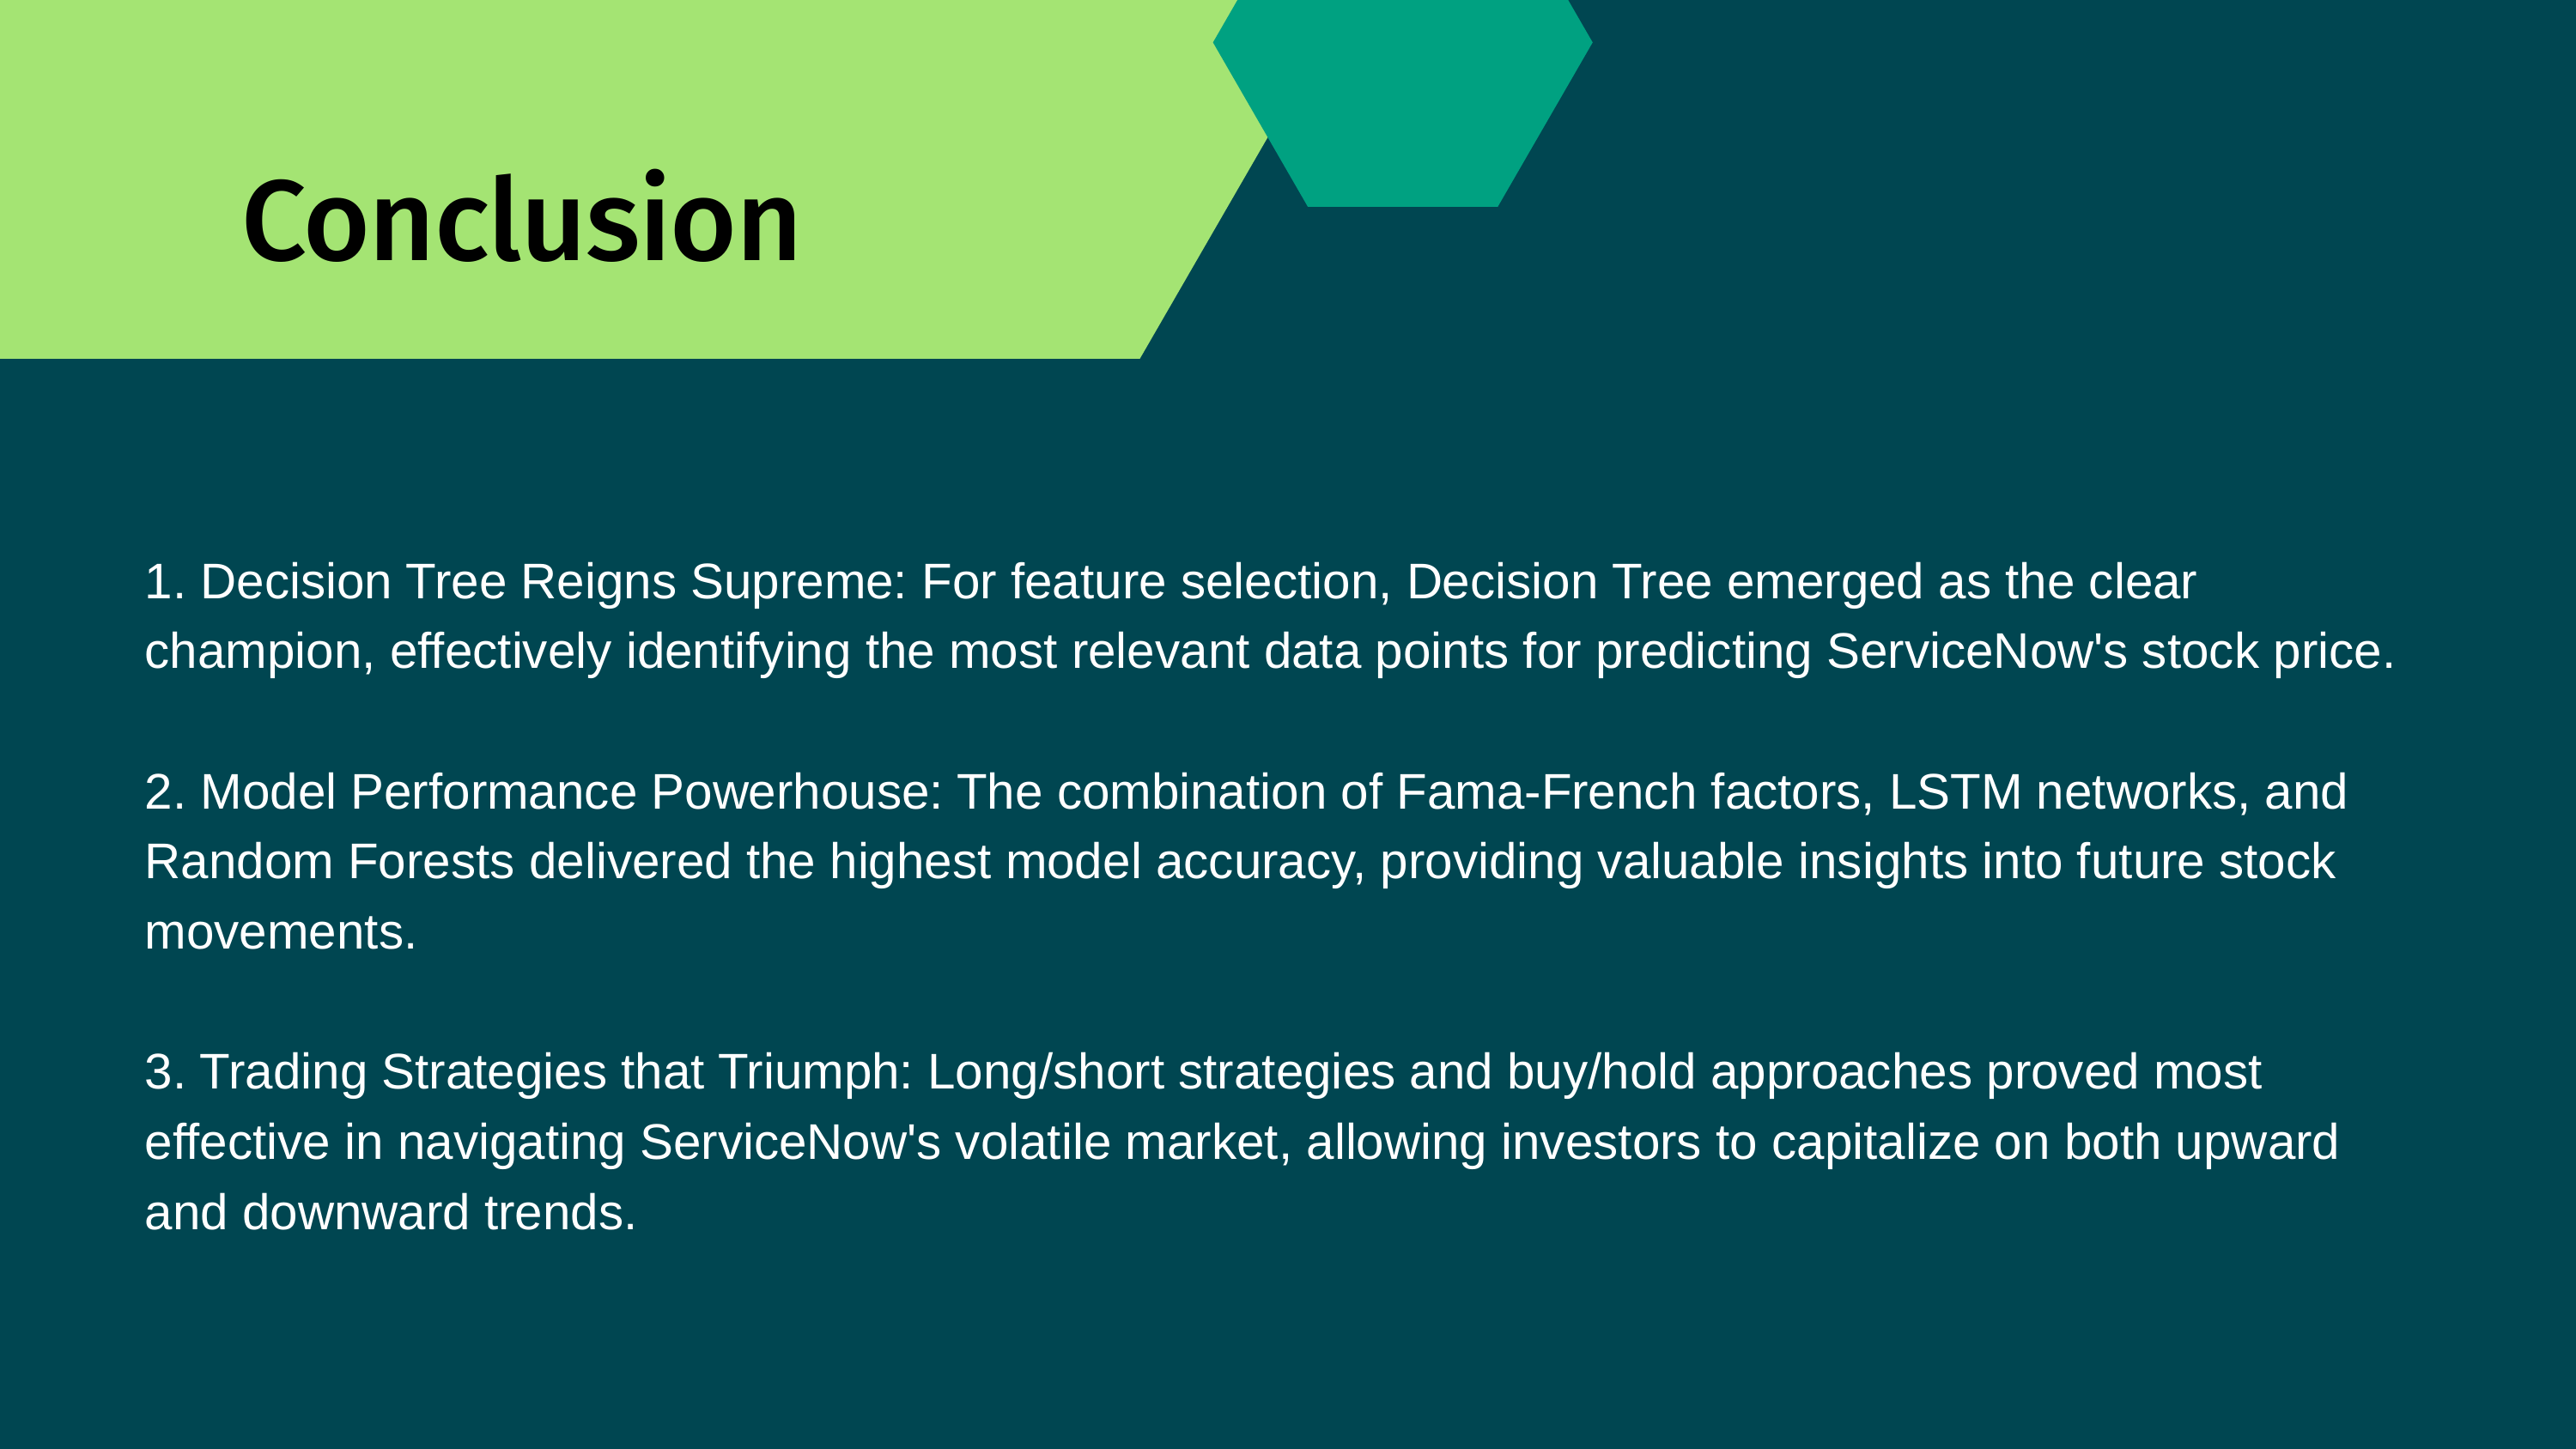

Conclusion
1. Decision Tree Reigns Supreme: For feature selection, Decision Tree emerged as the clear champion, effectively identifying the most relevant data points for predicting ServiceNow's stock price.

2. Model Performance Powerhouse: The combination of Fama-French factors, LSTM networks, and Random Forests delivered the highest model accuracy, providing valuable insights into future stock movements.

3. Trading Strategies that Triumph: Long/short strategies and buy/hold approaches proved most effective in navigating ServiceNow's volatile market, allowing investors to capitalize on both upward and downward trends.